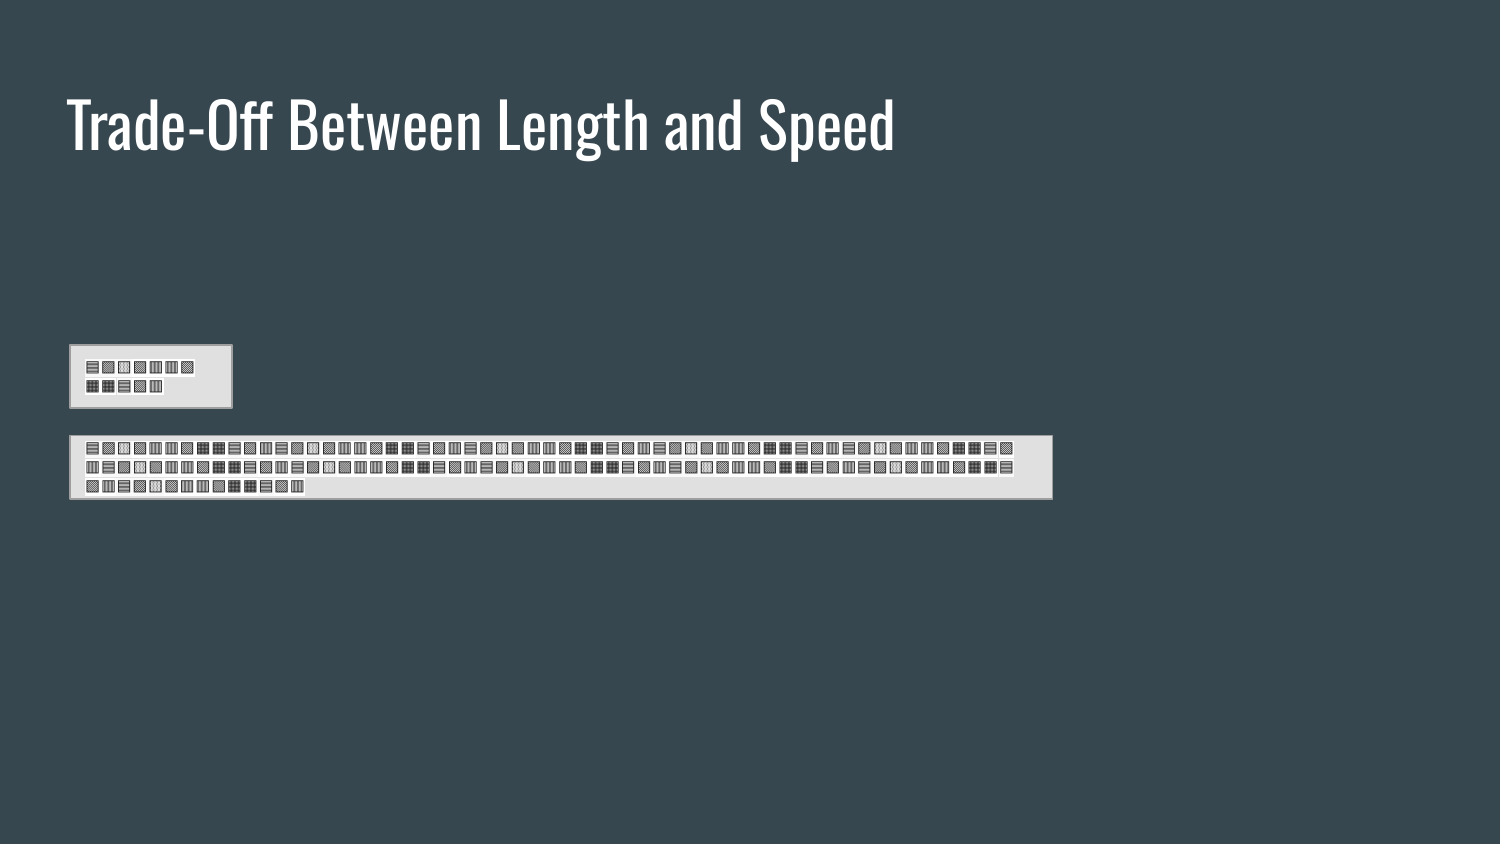

# Trade-Off Between Length and Speed
🟦🟪🟨🟩🟥🟥🟩🟧🟧🟦🟩🟥
🟦🟪🟨🟩🟥🟥🟩🟧🟧🟦🟩🟥🟦🟪🟨🟩🟥🟥🟩🟧🟧🟦🟩🟥🟦🟪🟨🟩🟥🟥🟩🟧🟧🟦🟩🟥🟦🟪🟨🟩🟥🟥🟩🟧🟧🟦🟩🟥🟦🟪🟨🟩🟥🟥🟩🟧🟧🟦🟩🟥🟦🟪🟨🟩🟥🟥🟩🟧🟧🟦🟩🟥🟦🟪🟨🟩🟥🟥🟩🟧🟧🟦🟩🟥🟦🟪🟨🟩🟥🟥🟩🟧🟧🟦🟩🟥🟦🟪🟨🟩🟥🟥🟩🟧🟧🟦🟩🟥🟦🟪🟨🟩🟥🟥🟩🟧🟧🟦🟩🟥🟦🟪🟨🟩🟥🟥🟩🟧🟧🟦🟩🟥